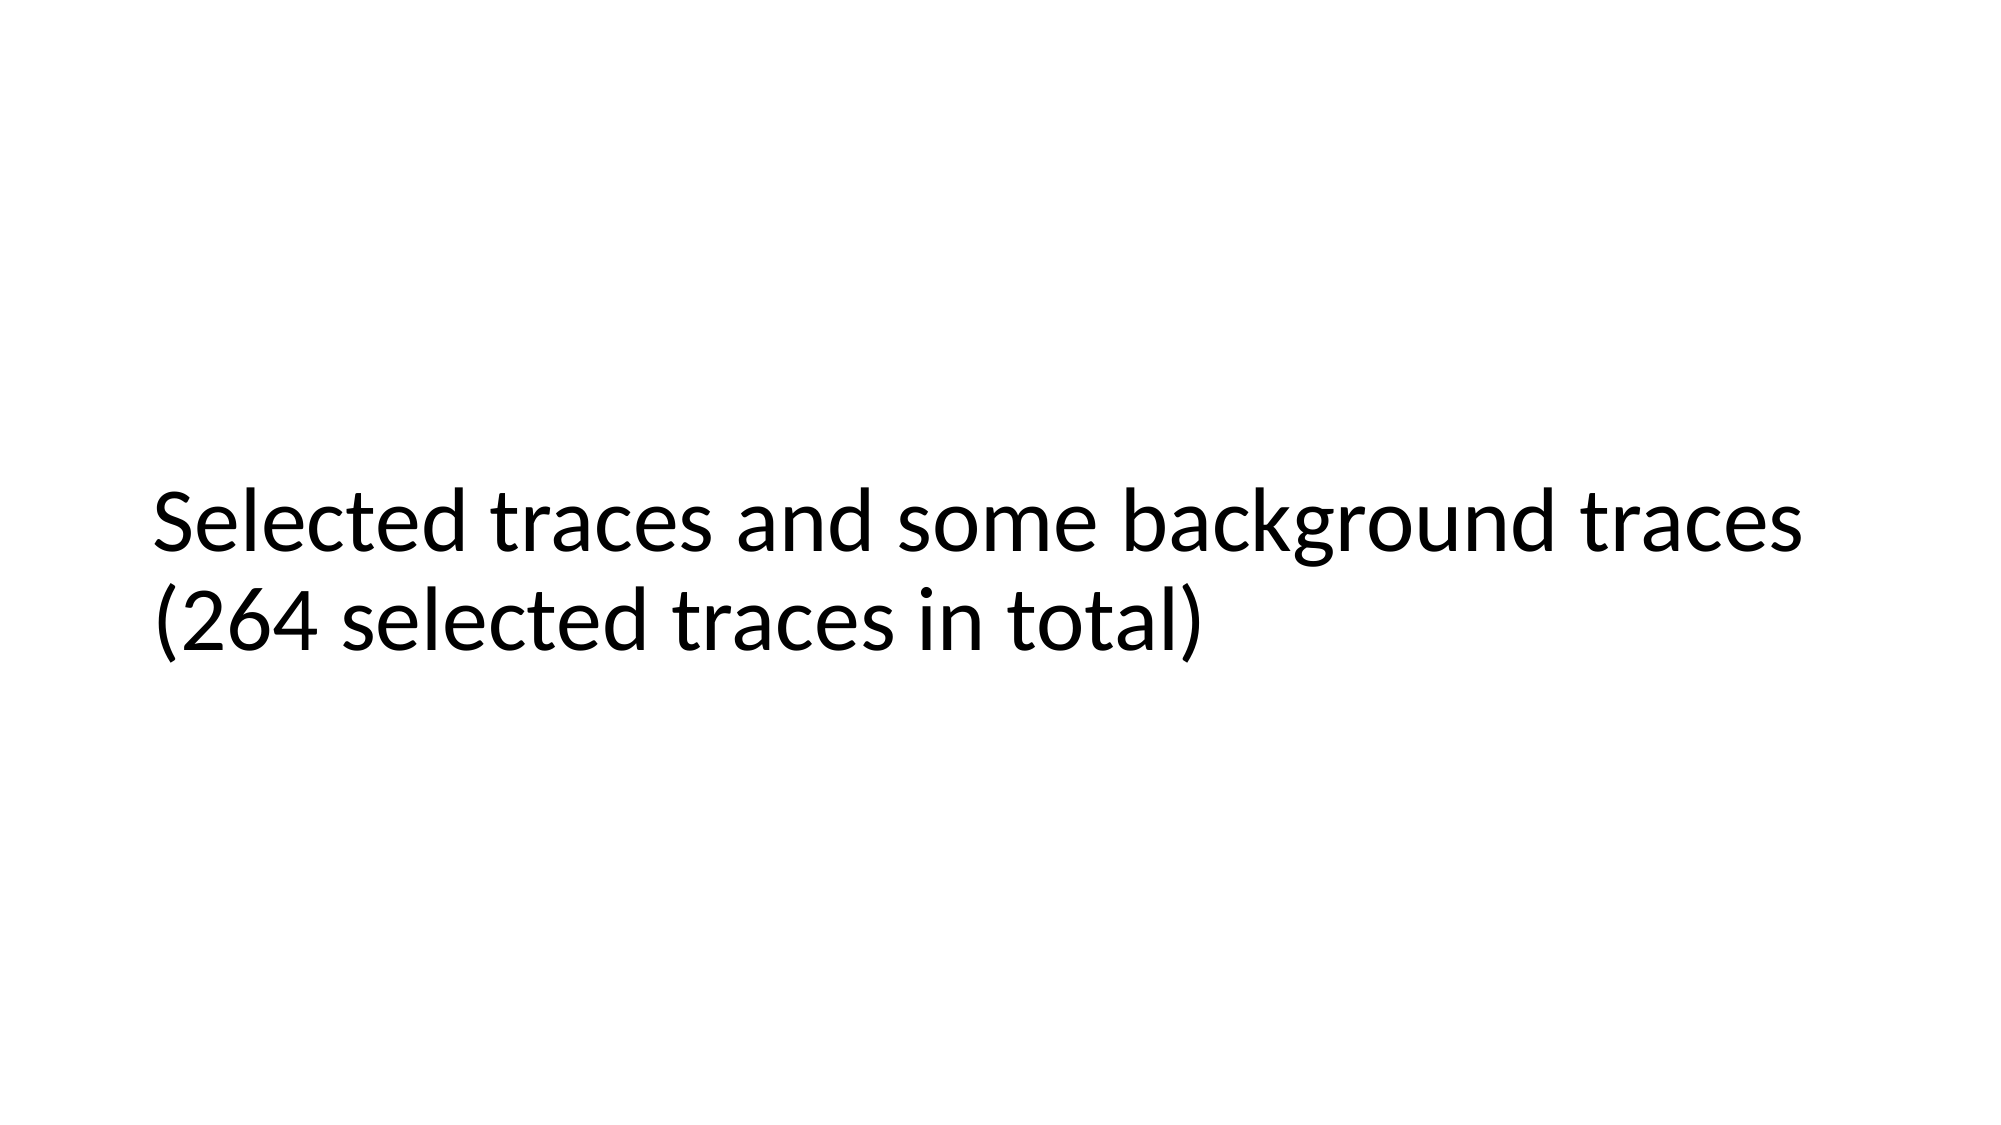

# Selected traces and some background traces (264 selected traces in total)